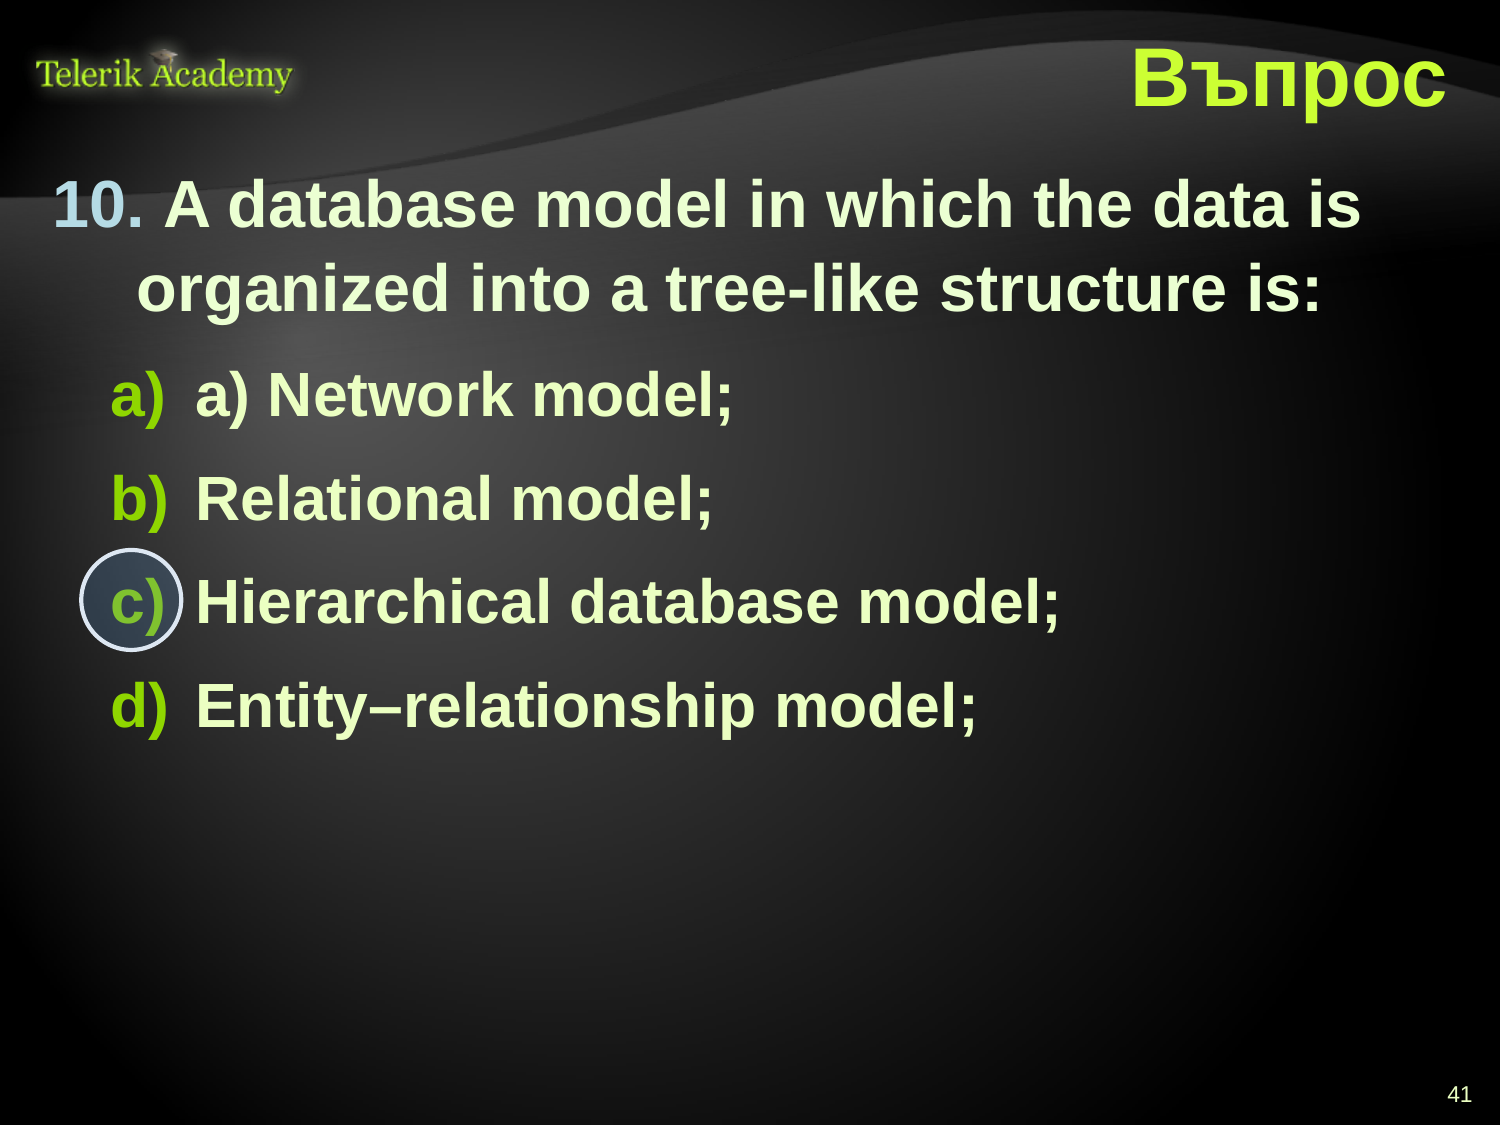

# Въпрос
 A database model in which the data is organized into a tree-like structure is:
a) Network model;
Relational model;
Hierarchical database model;
Entity–relationship model;

41